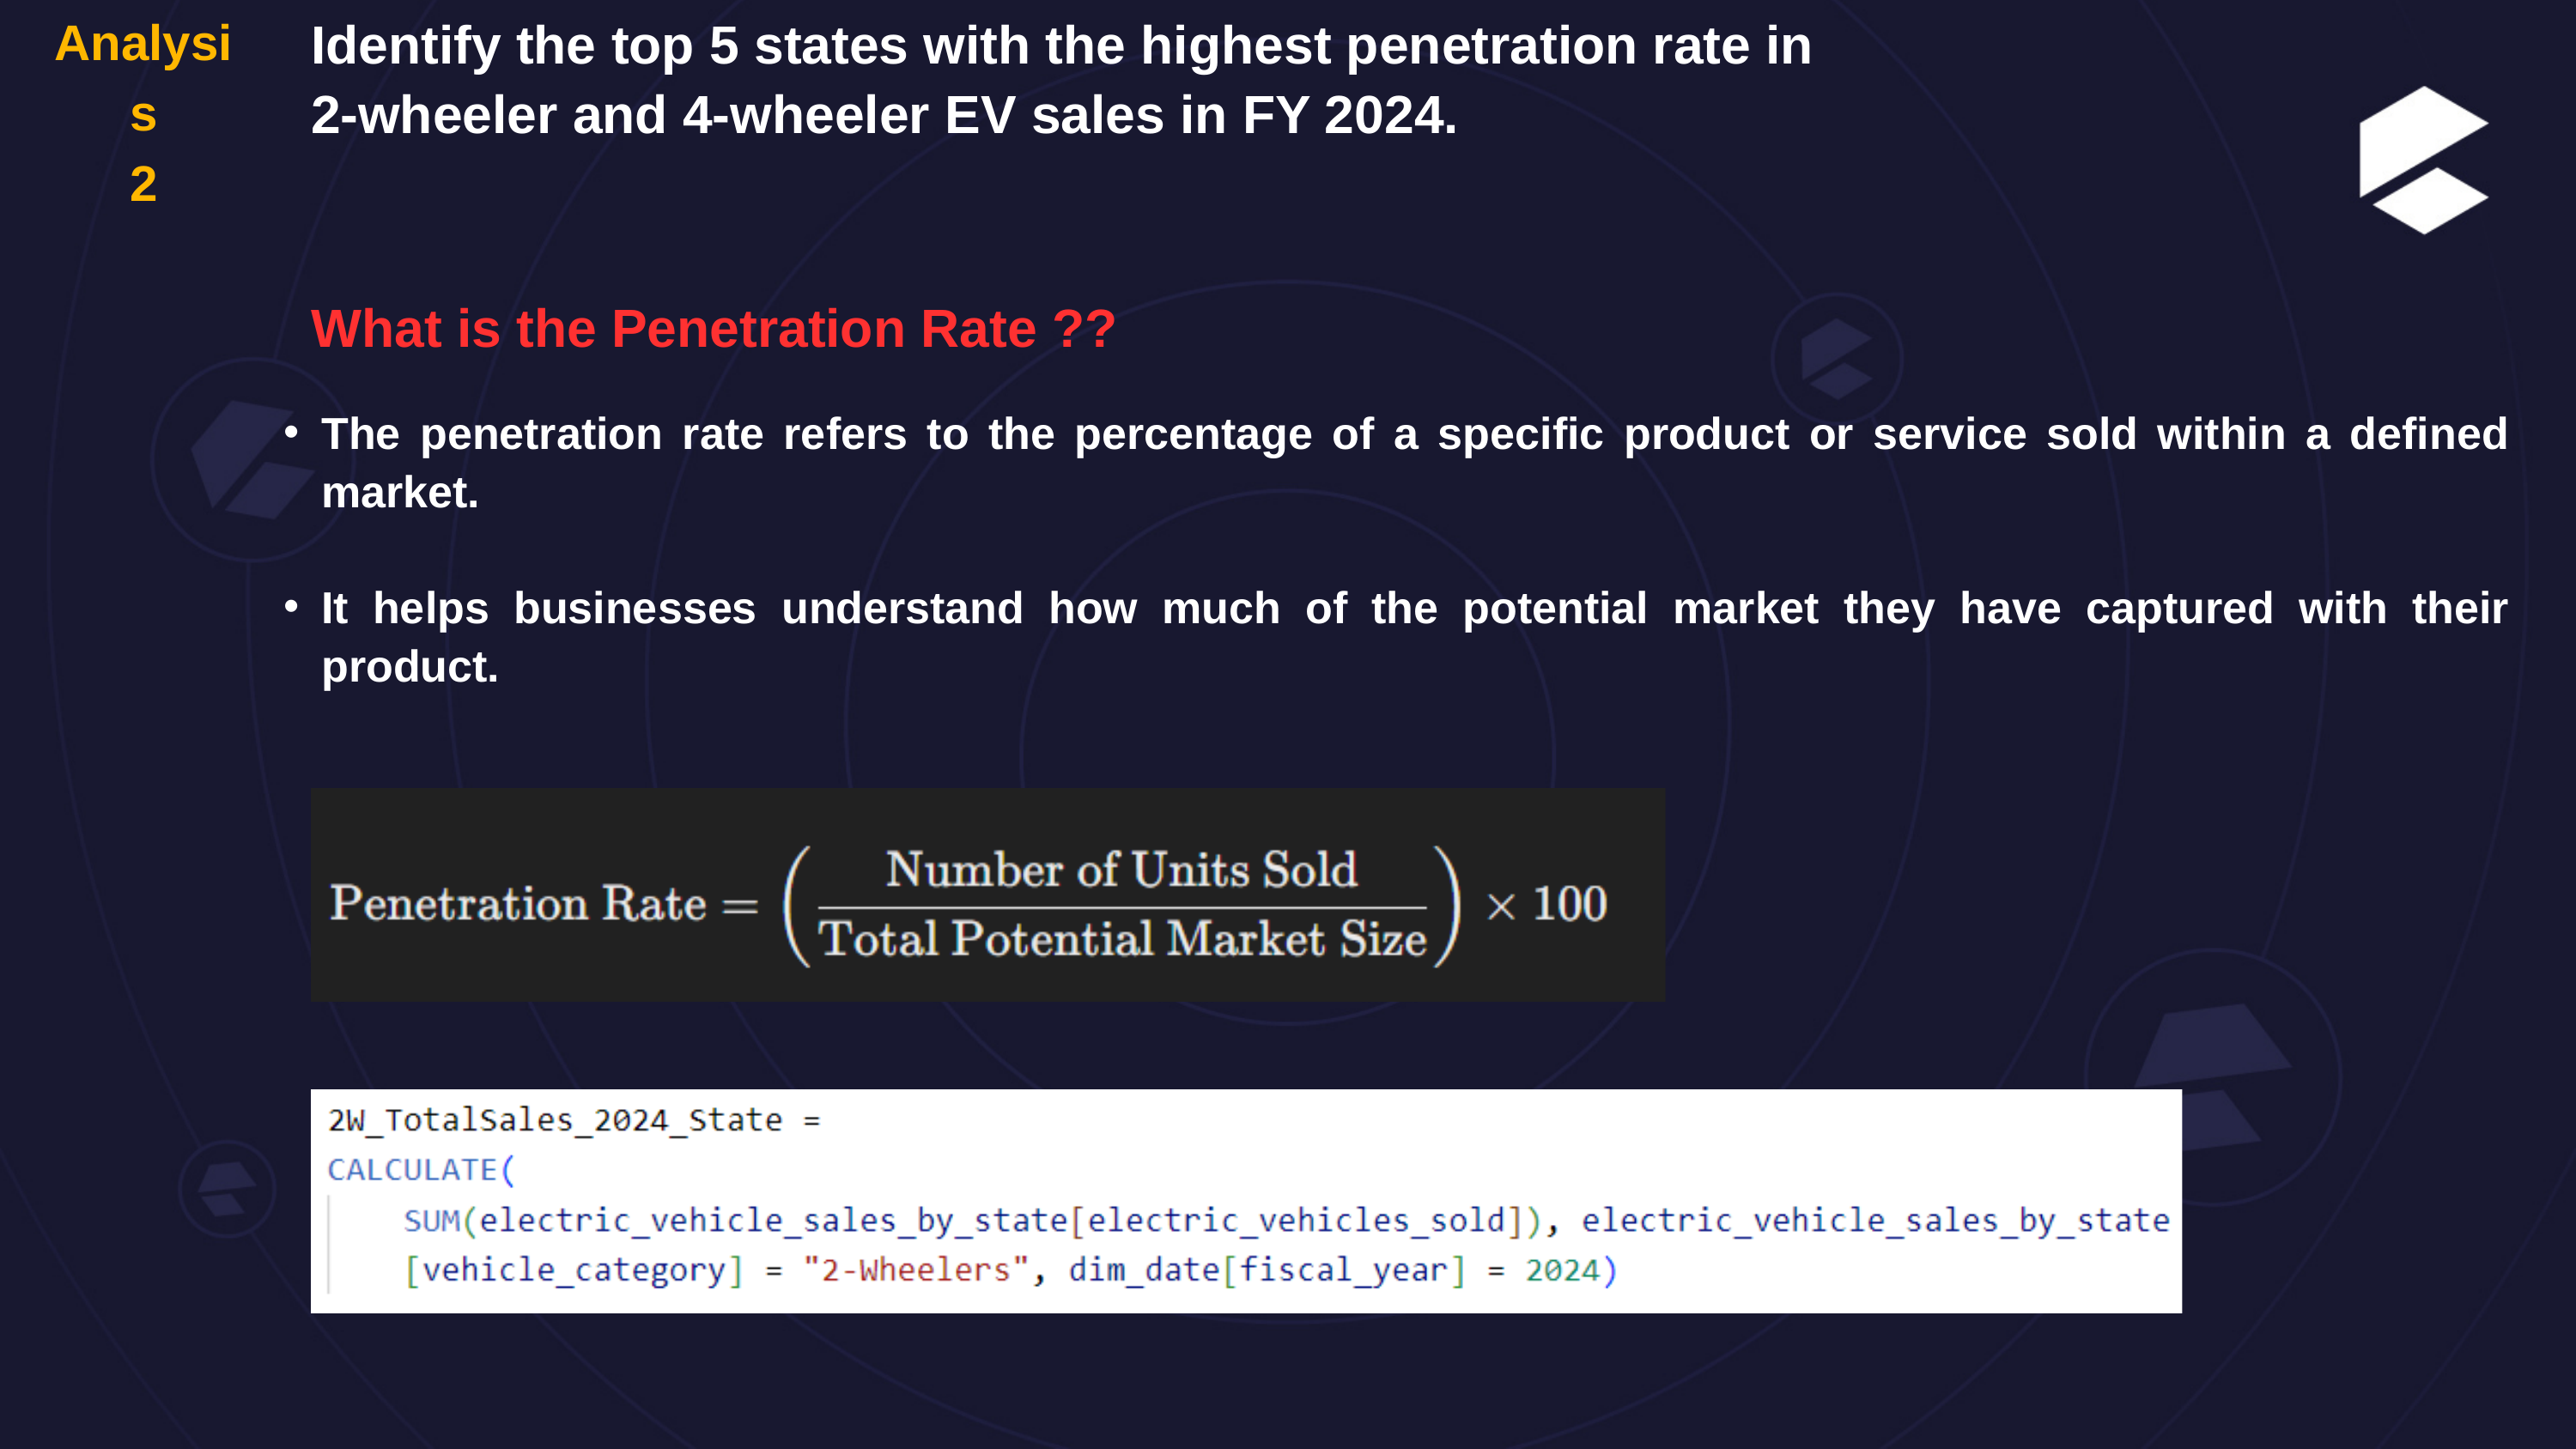

Analysis
2
Identify the top 5 states with the highest penetration rate in
2-wheeler and 4-wheeler EV sales in FY 2024.
What is the Penetration Rate ??
The penetration rate refers to the percentage of a specific product or service sold within a defined market.

It helps businesses understand how much of the potential market they have captured with their product.